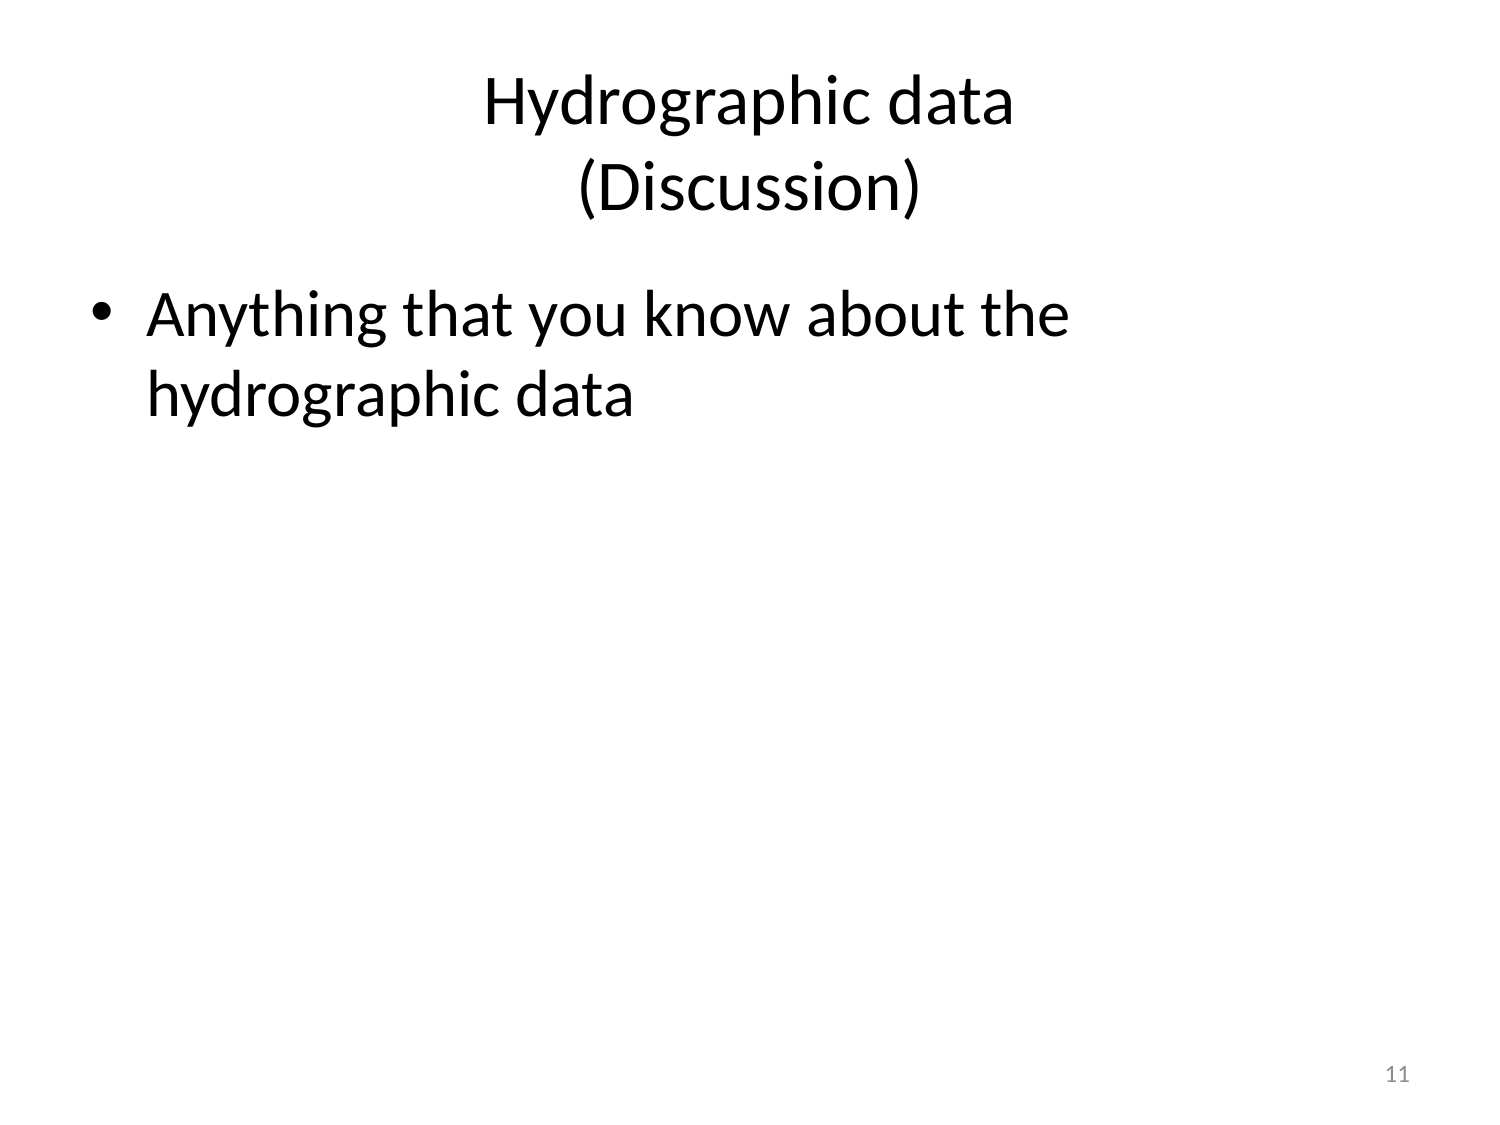

# Hydrographic data (Discussion)
Anything that you know about the hydrographic data
11